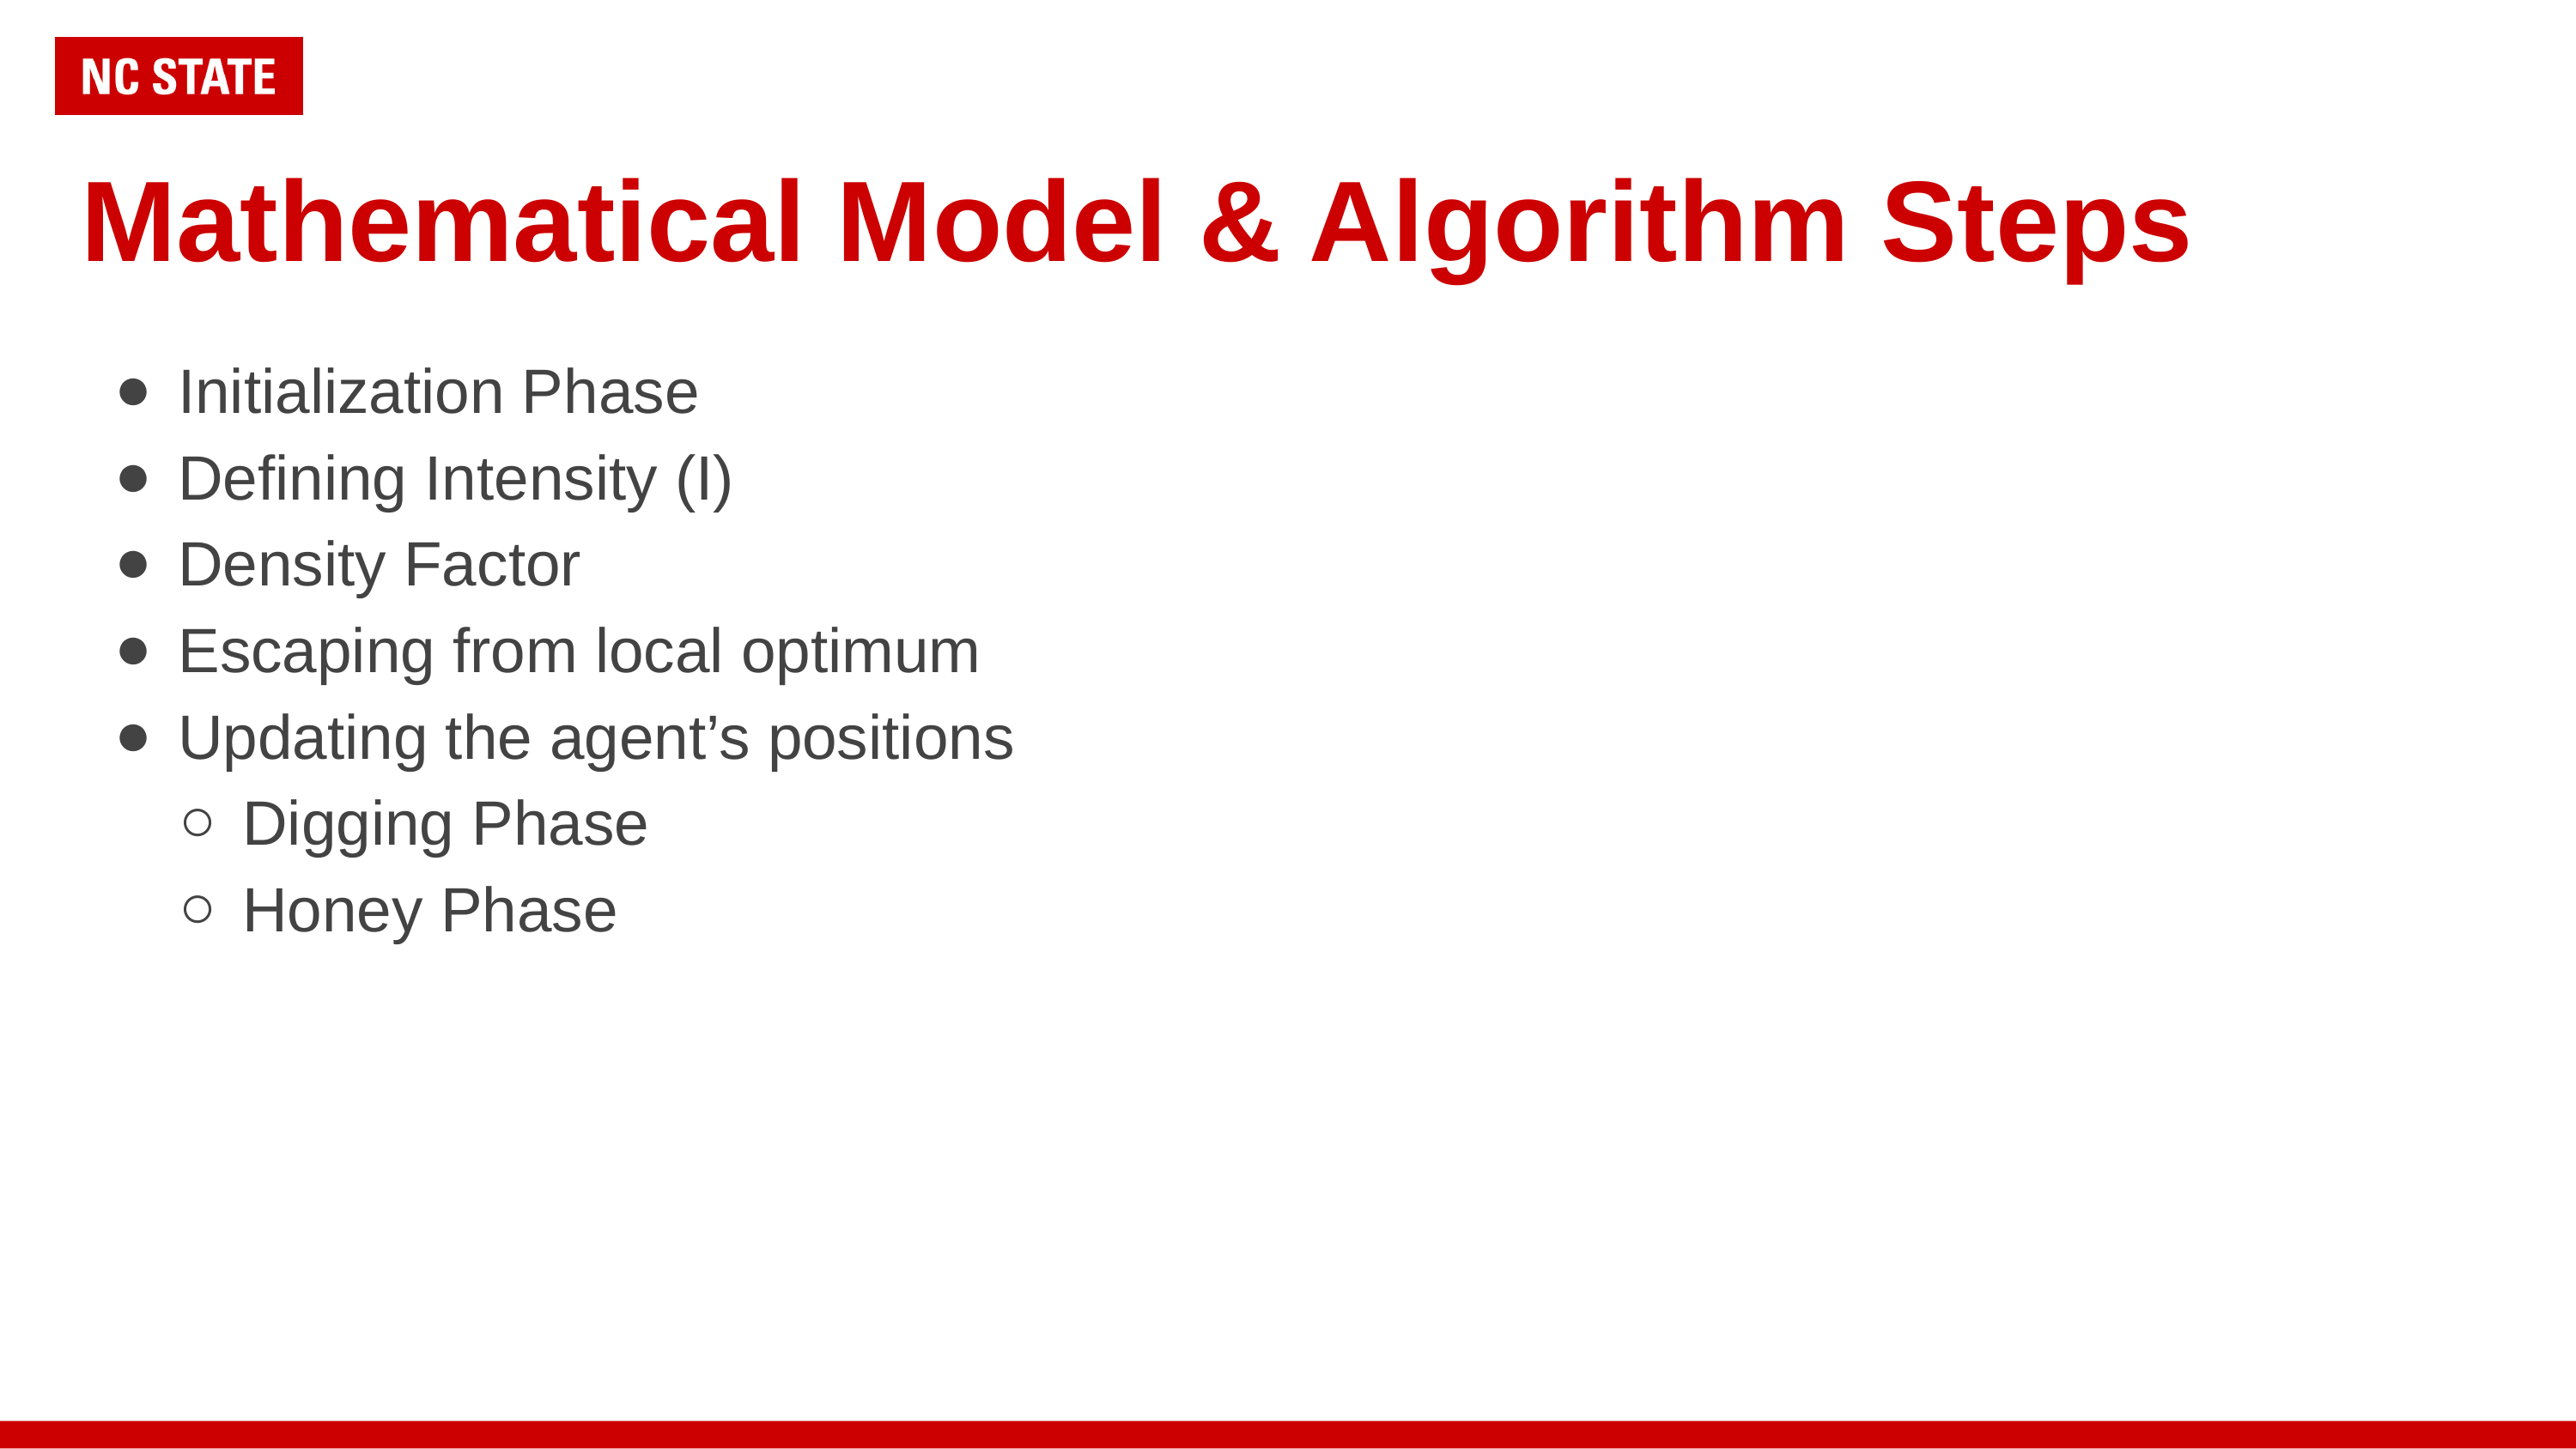

# Mathematical Model & Algorithm Steps
Initialization Phase
Defining Intensity (I)
Density Factor
Escaping from local optimum
Updating the agent’s positions
Digging Phase
Honey Phase